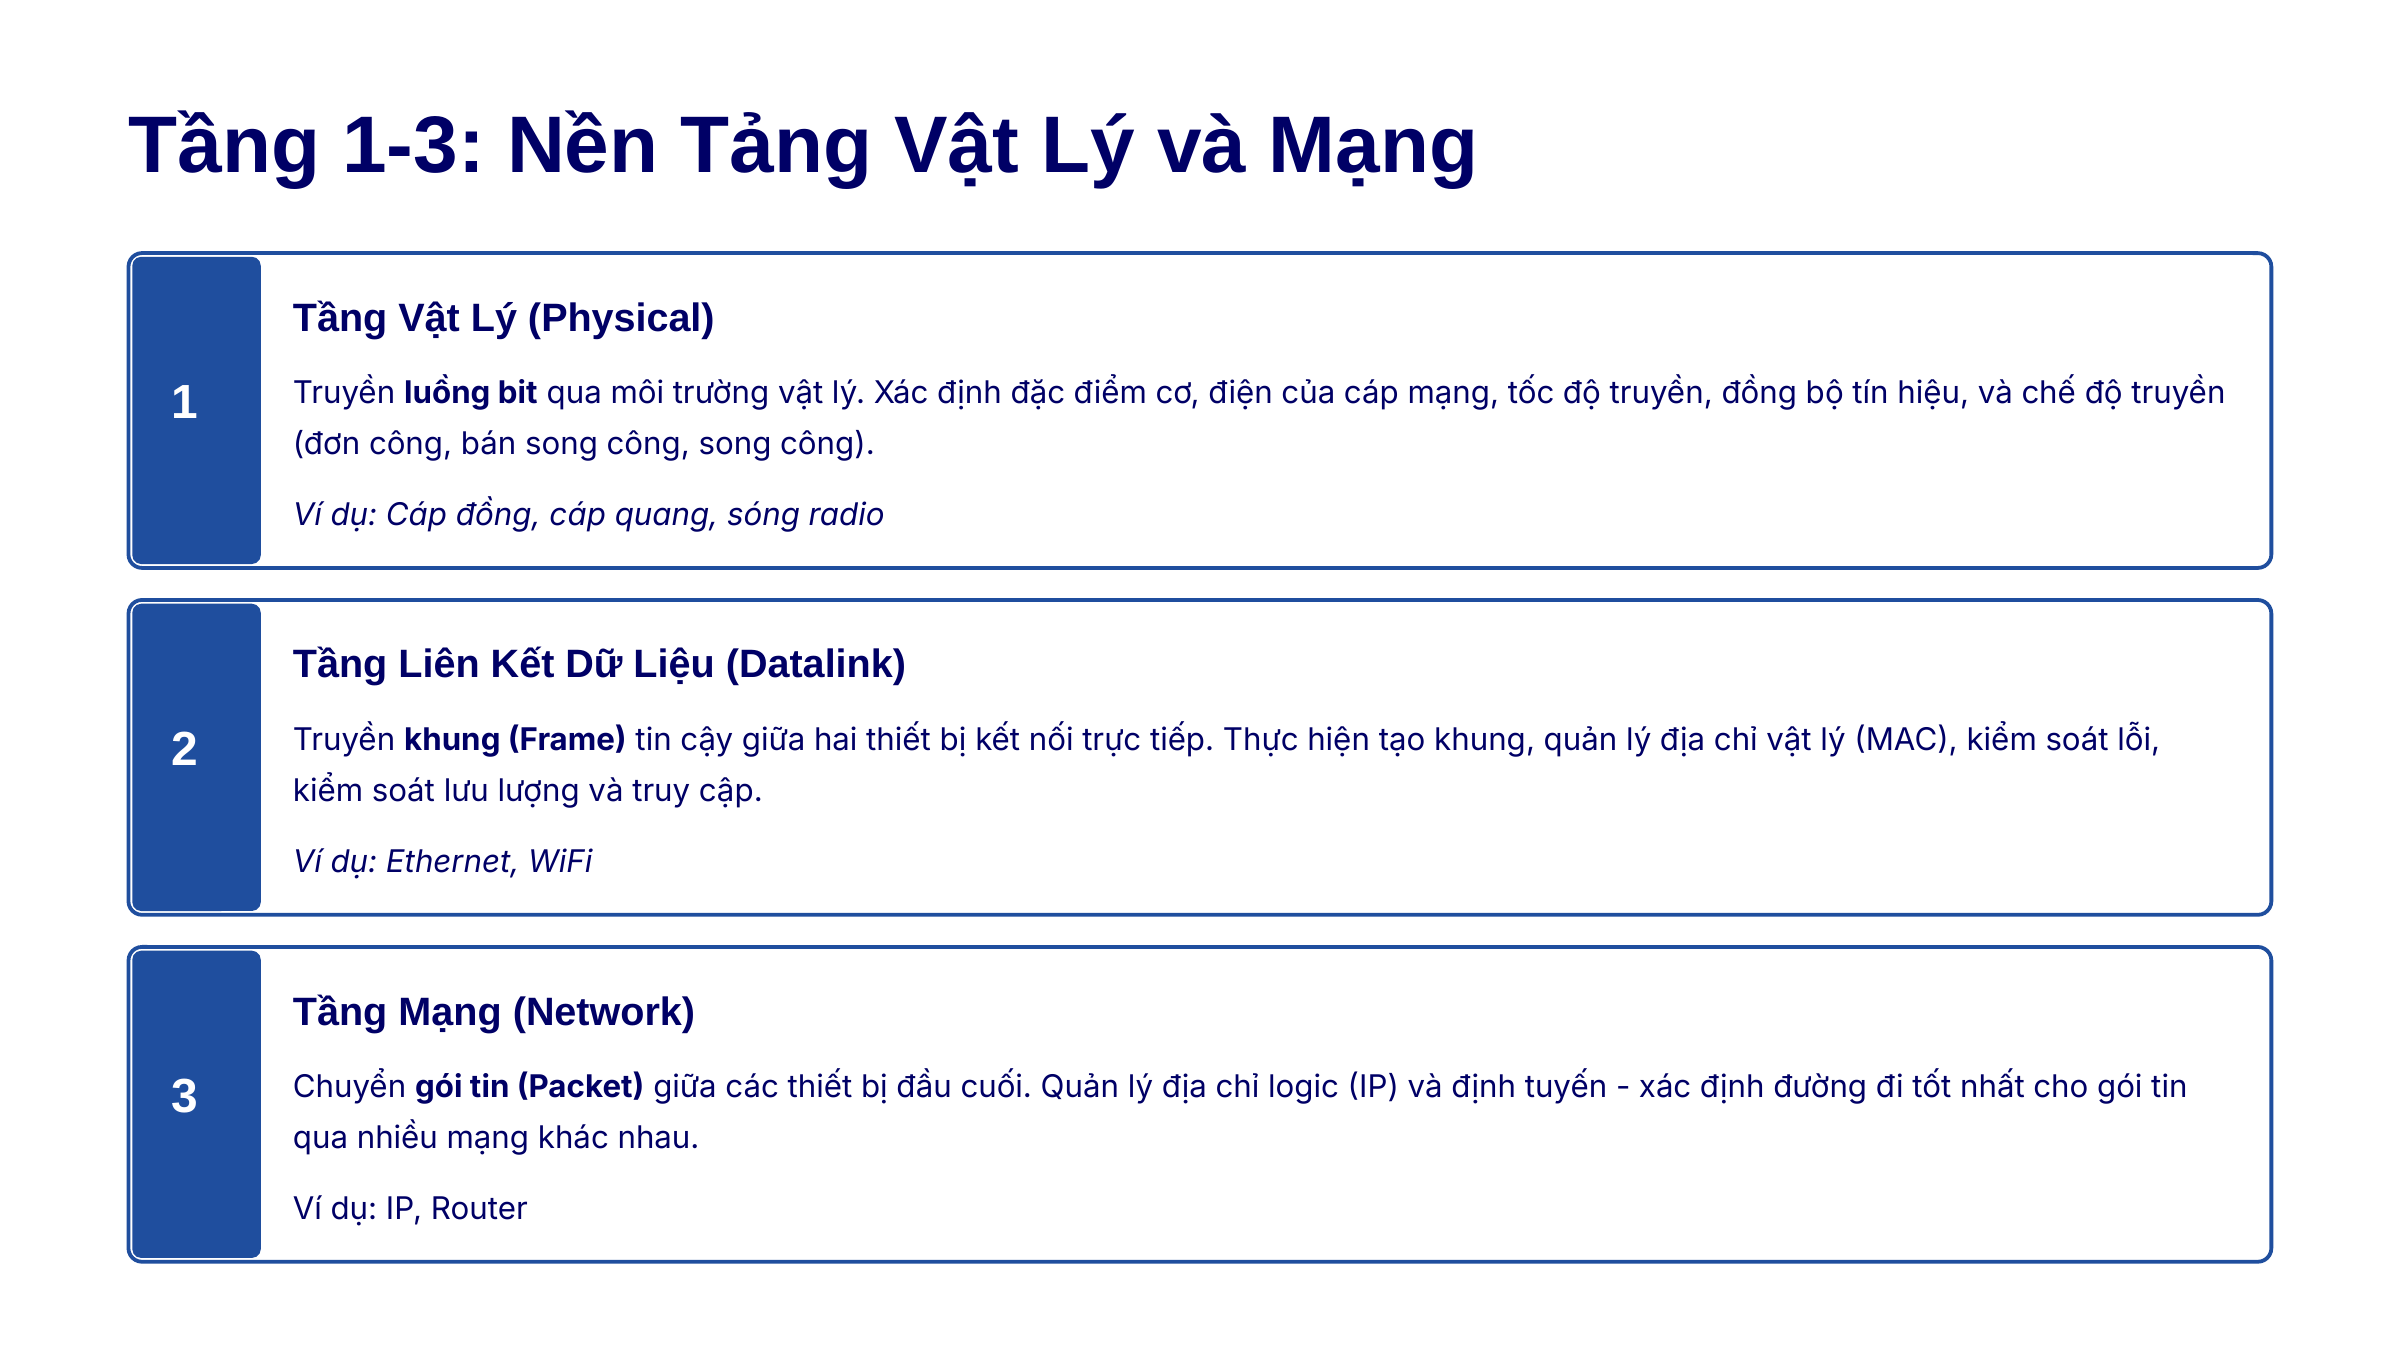

Tầng 1-3: Nền Tảng Vật Lý và Mạng

Tầng Vật Lý (Physical)
Truyền luồng bit qua môi trường vật lý. Xác định đặc điểm cơ, điện của cáp mạng, tốc độ truyền, đồng bộ tín hiệu, và chế độ truyền (đơn công, bán song công, song công).
1
Ví dụ: Cáp đồng, cáp quang, sóng radio

Tầng Liên Kết Dữ Liệu (Datalink)
Truyền khung (Frame) tin cậy giữa hai thiết bị kết nối trực tiếp. Thực hiện tạo khung, quản lý địa chỉ vật lý (MAC), kiểm soát lỗi, kiểm soát lưu lượng và truy cập.
2
Ví dụ: Ethernet, WiFi

Tầng Mạng (Network)
Chuyển gói tin (Packet) giữa các thiết bị đầu cuối. Quản lý địa chỉ logic (IP) và định tuyến - xác định đường đi tốt nhất cho gói tin qua nhiều mạng khác nhau.
3
Ví dụ: IP, Router